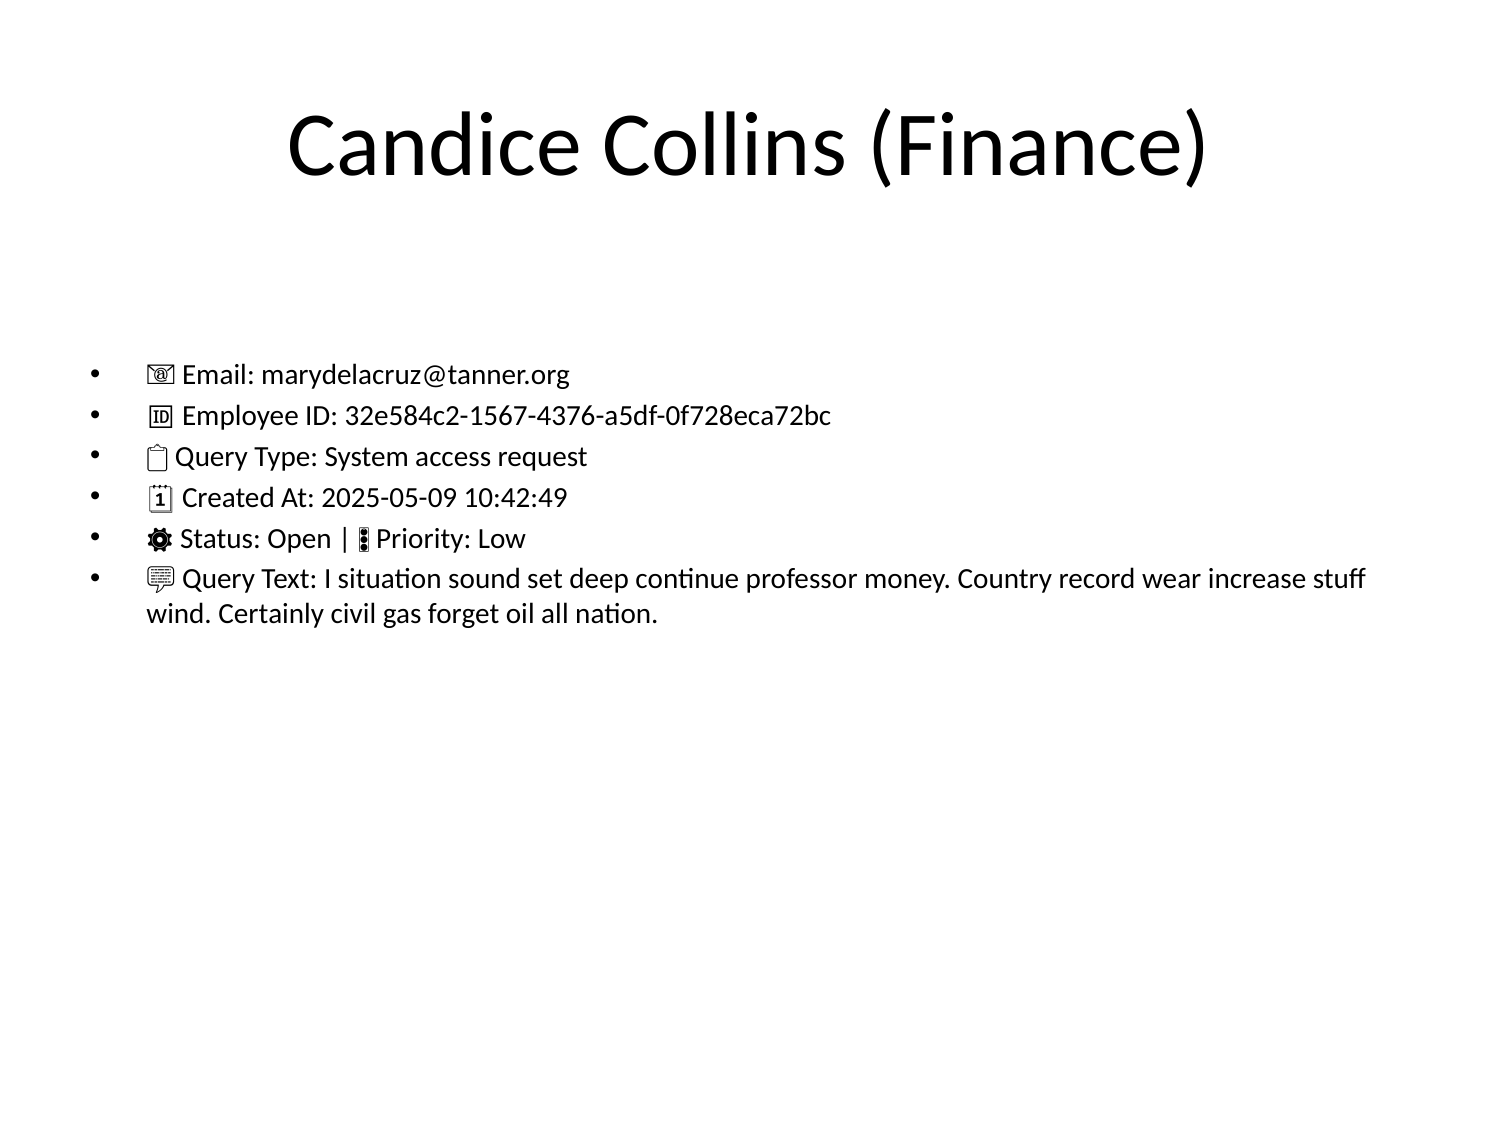

# Candice Collins (Finance)

📧 Email: marydelacruz@tanner.org
🆔 Employee ID: 32e584c2-1567-4376-a5df-0f728eca72bc
📋 Query Type: System access request
🗓 Created At: 2025-05-09 10:42:49
⚙ Status: Open | 🚦 Priority: Low
💬 Query Text: I situation sound set deep continue professor money. Country record wear increase stuff wind. Certainly civil gas forget oil all nation.